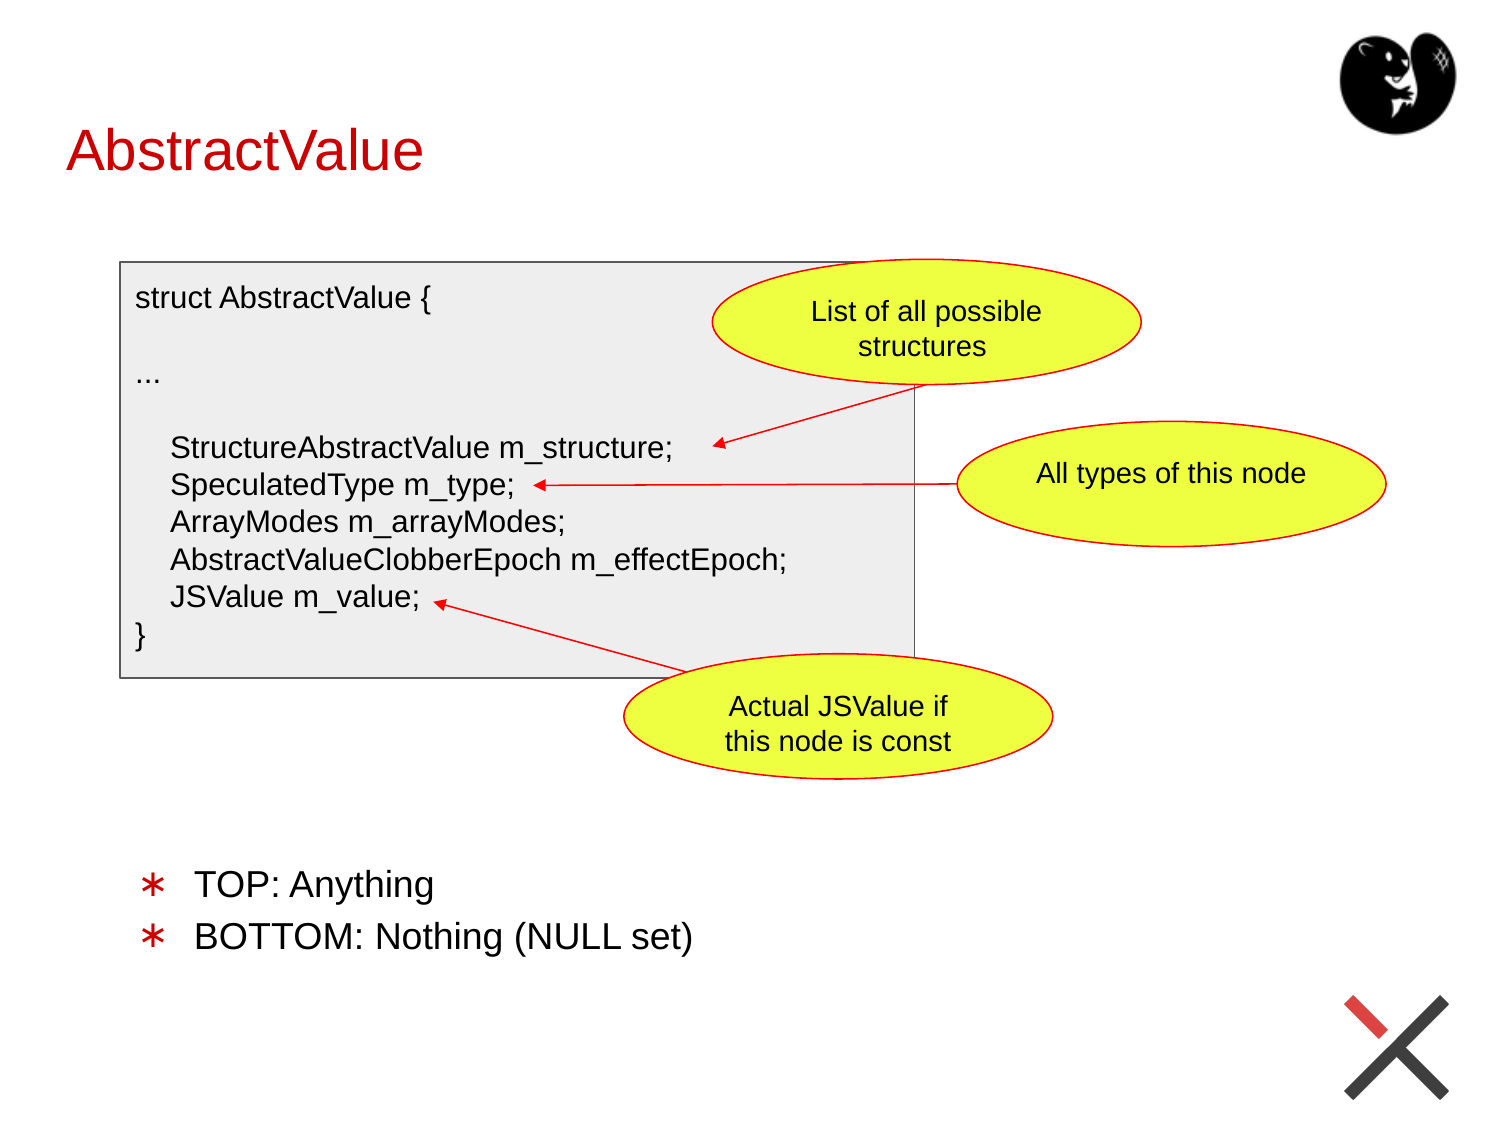

# AbstractValue
List of all possible structures
struct AbstractValue {

...

    StructureAbstractValue m_structure;
    SpeculatedType m_type;
    ArrayModes m_arrayModes;
    AbstractValueClobberEpoch m_effectEpoch;
    JSValue m_value;
}
All types of this node
Actual JSValue if this node is const
TOP: Anything
BOTTOM: Nothing (NULL set)